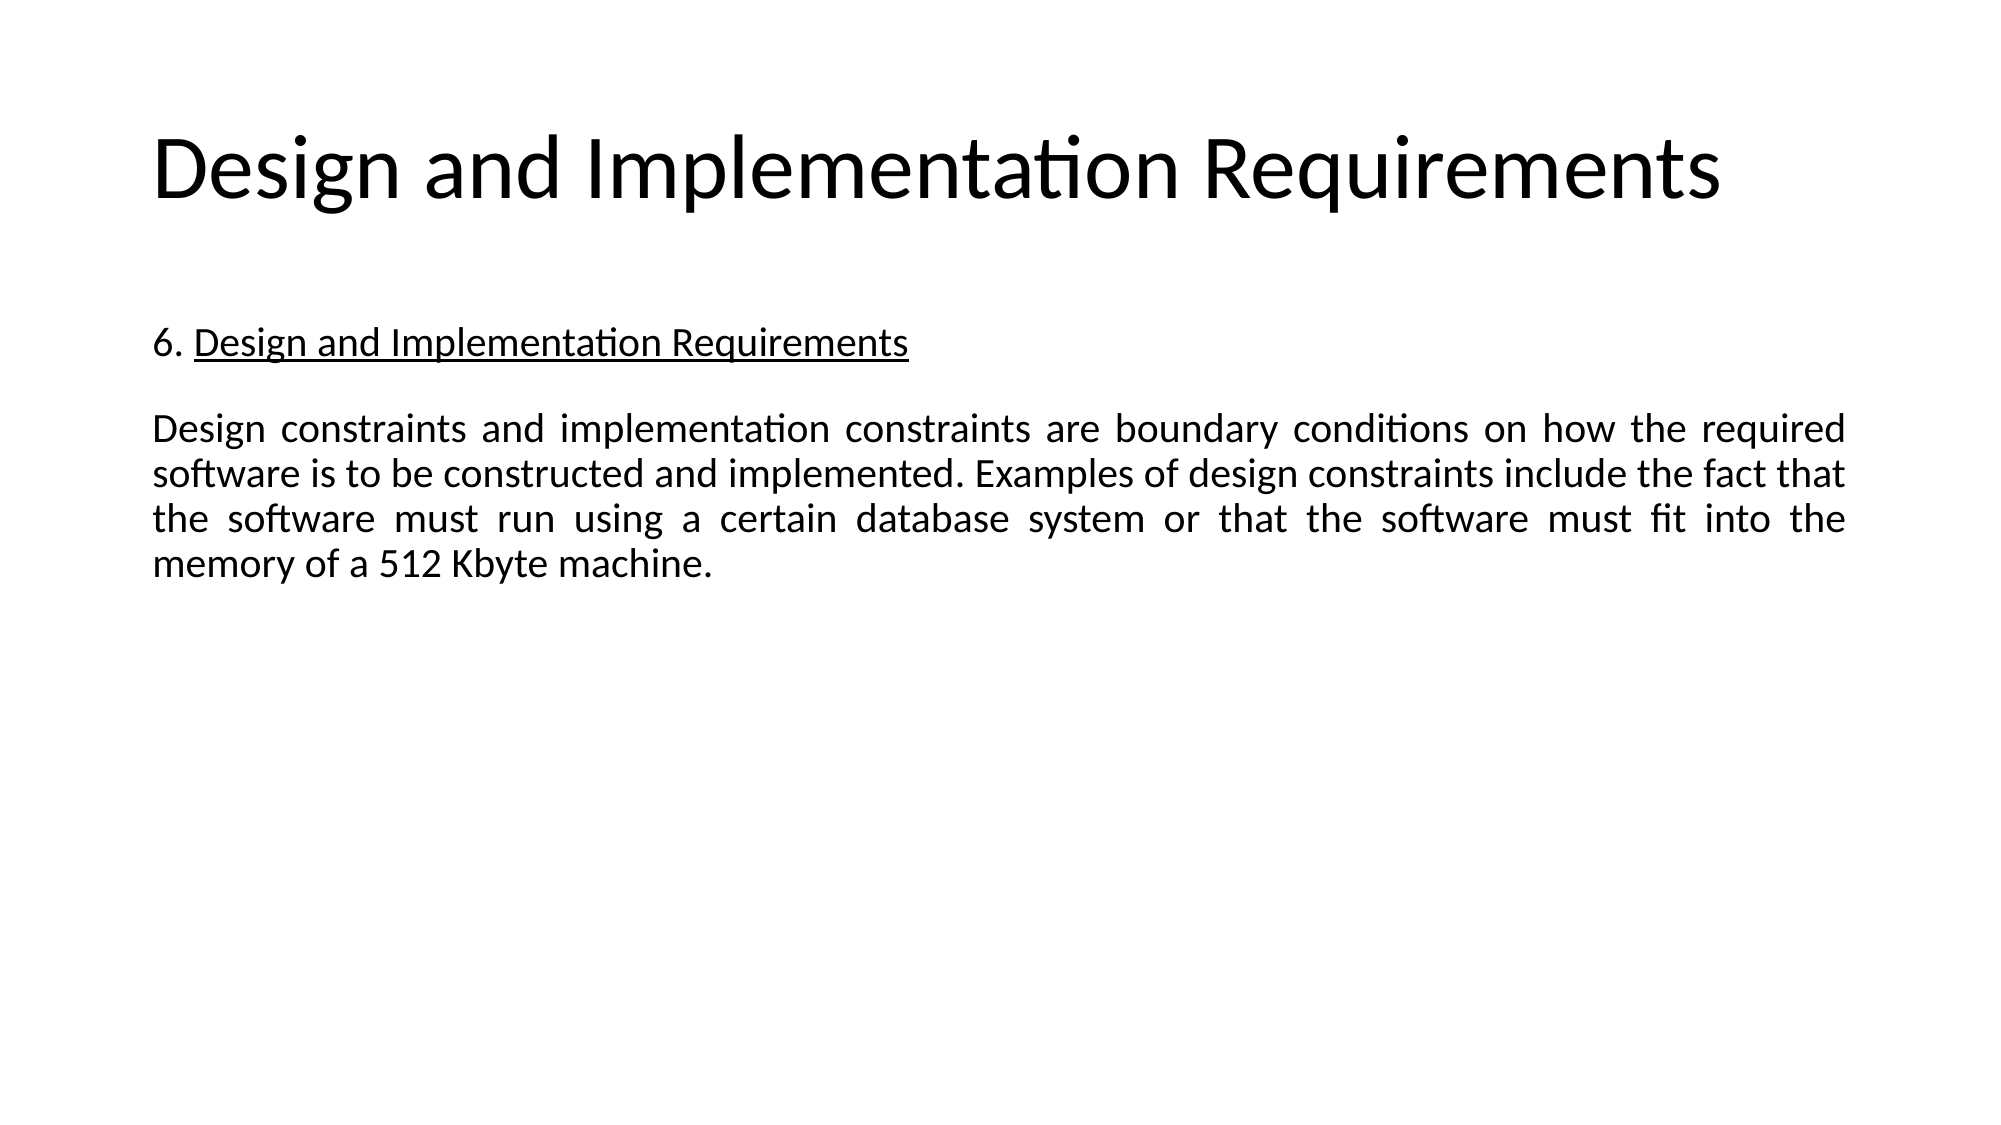

# Design and Implementation Requirements
6. Design and Implementation Requirements
Design constraints and implementation constraints are boundary conditions on how the required software is to be constructed and implemented. Examples of design constraints include the fact that the software must run using a certain database system or that the software must fit into the memory of a 512 Kbyte machine.